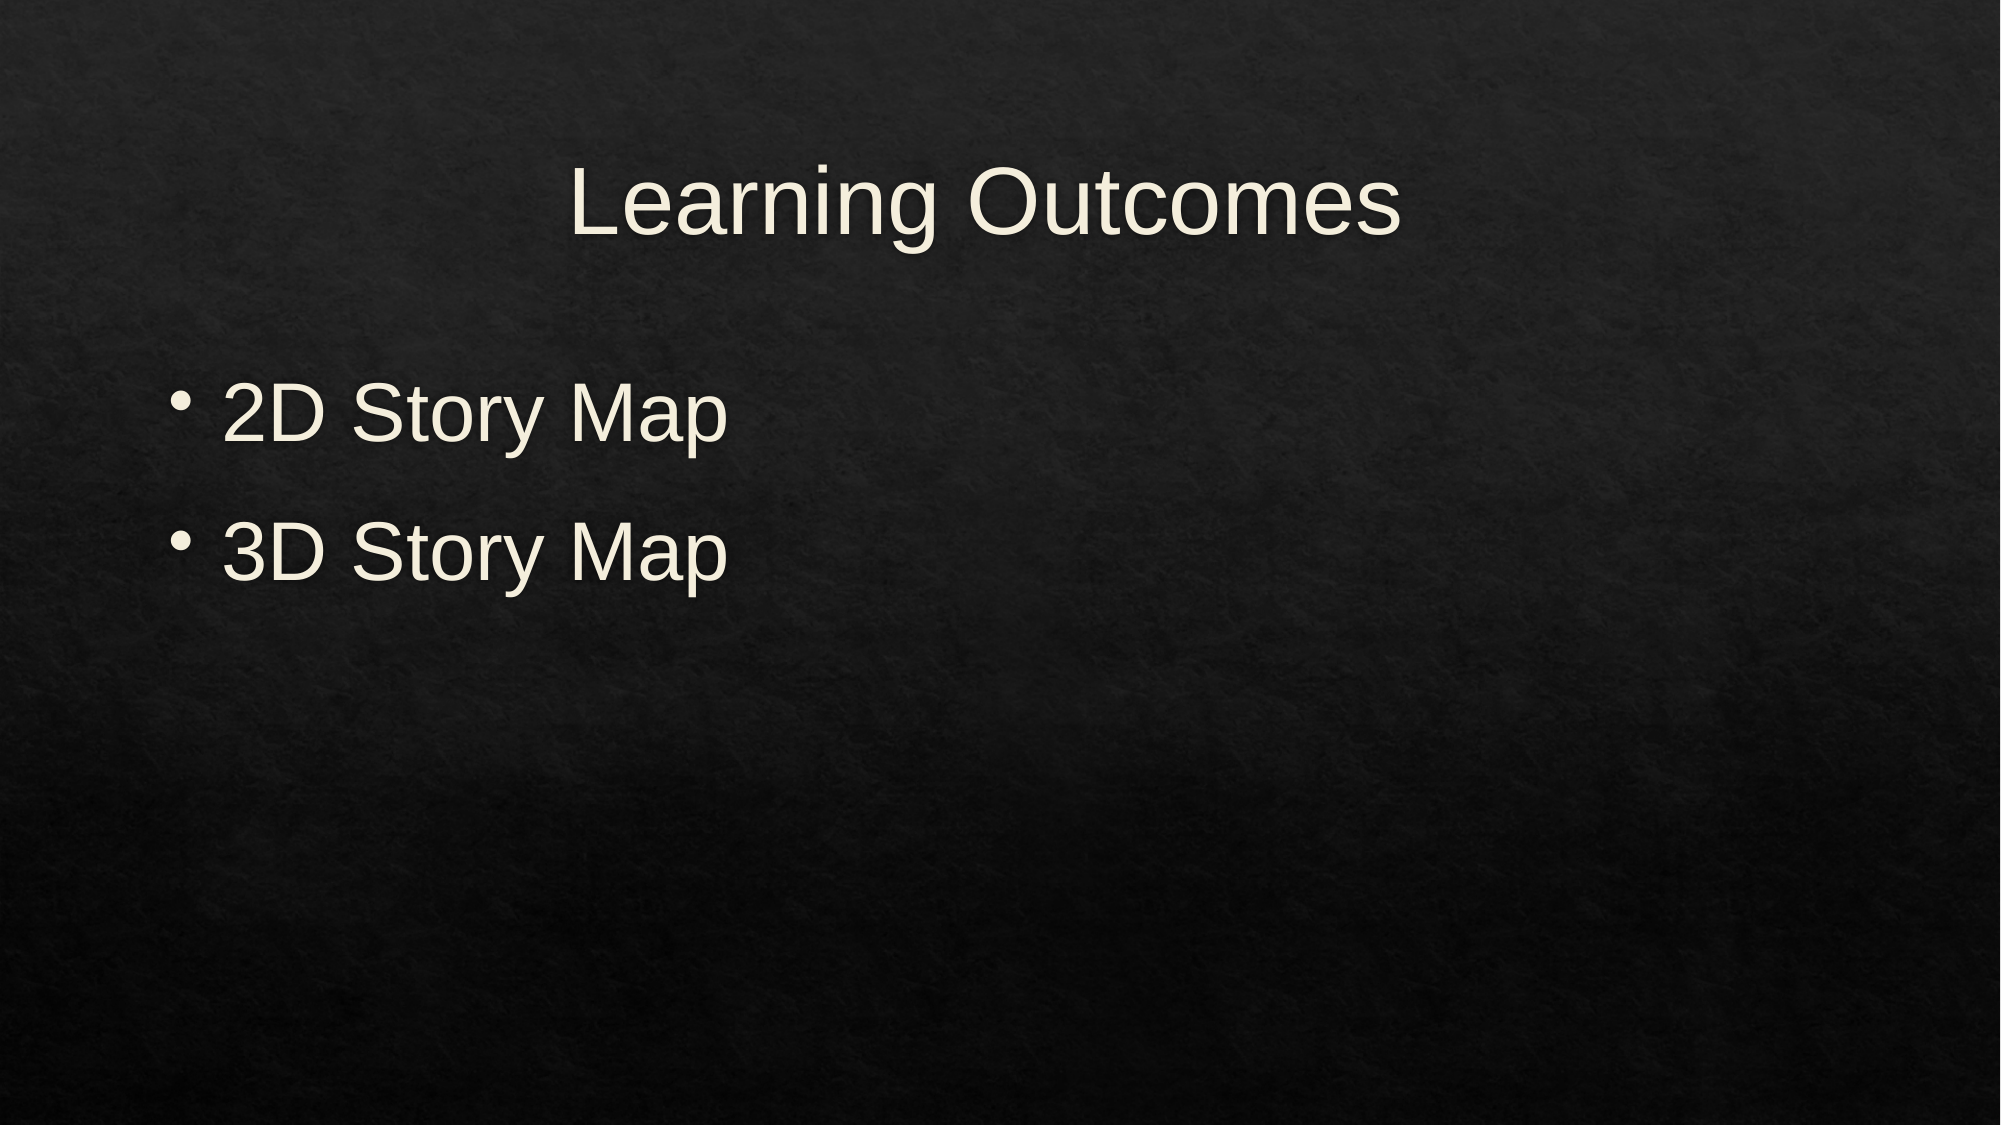

# Learning Outcomes
2D Story Map
3D Story Map